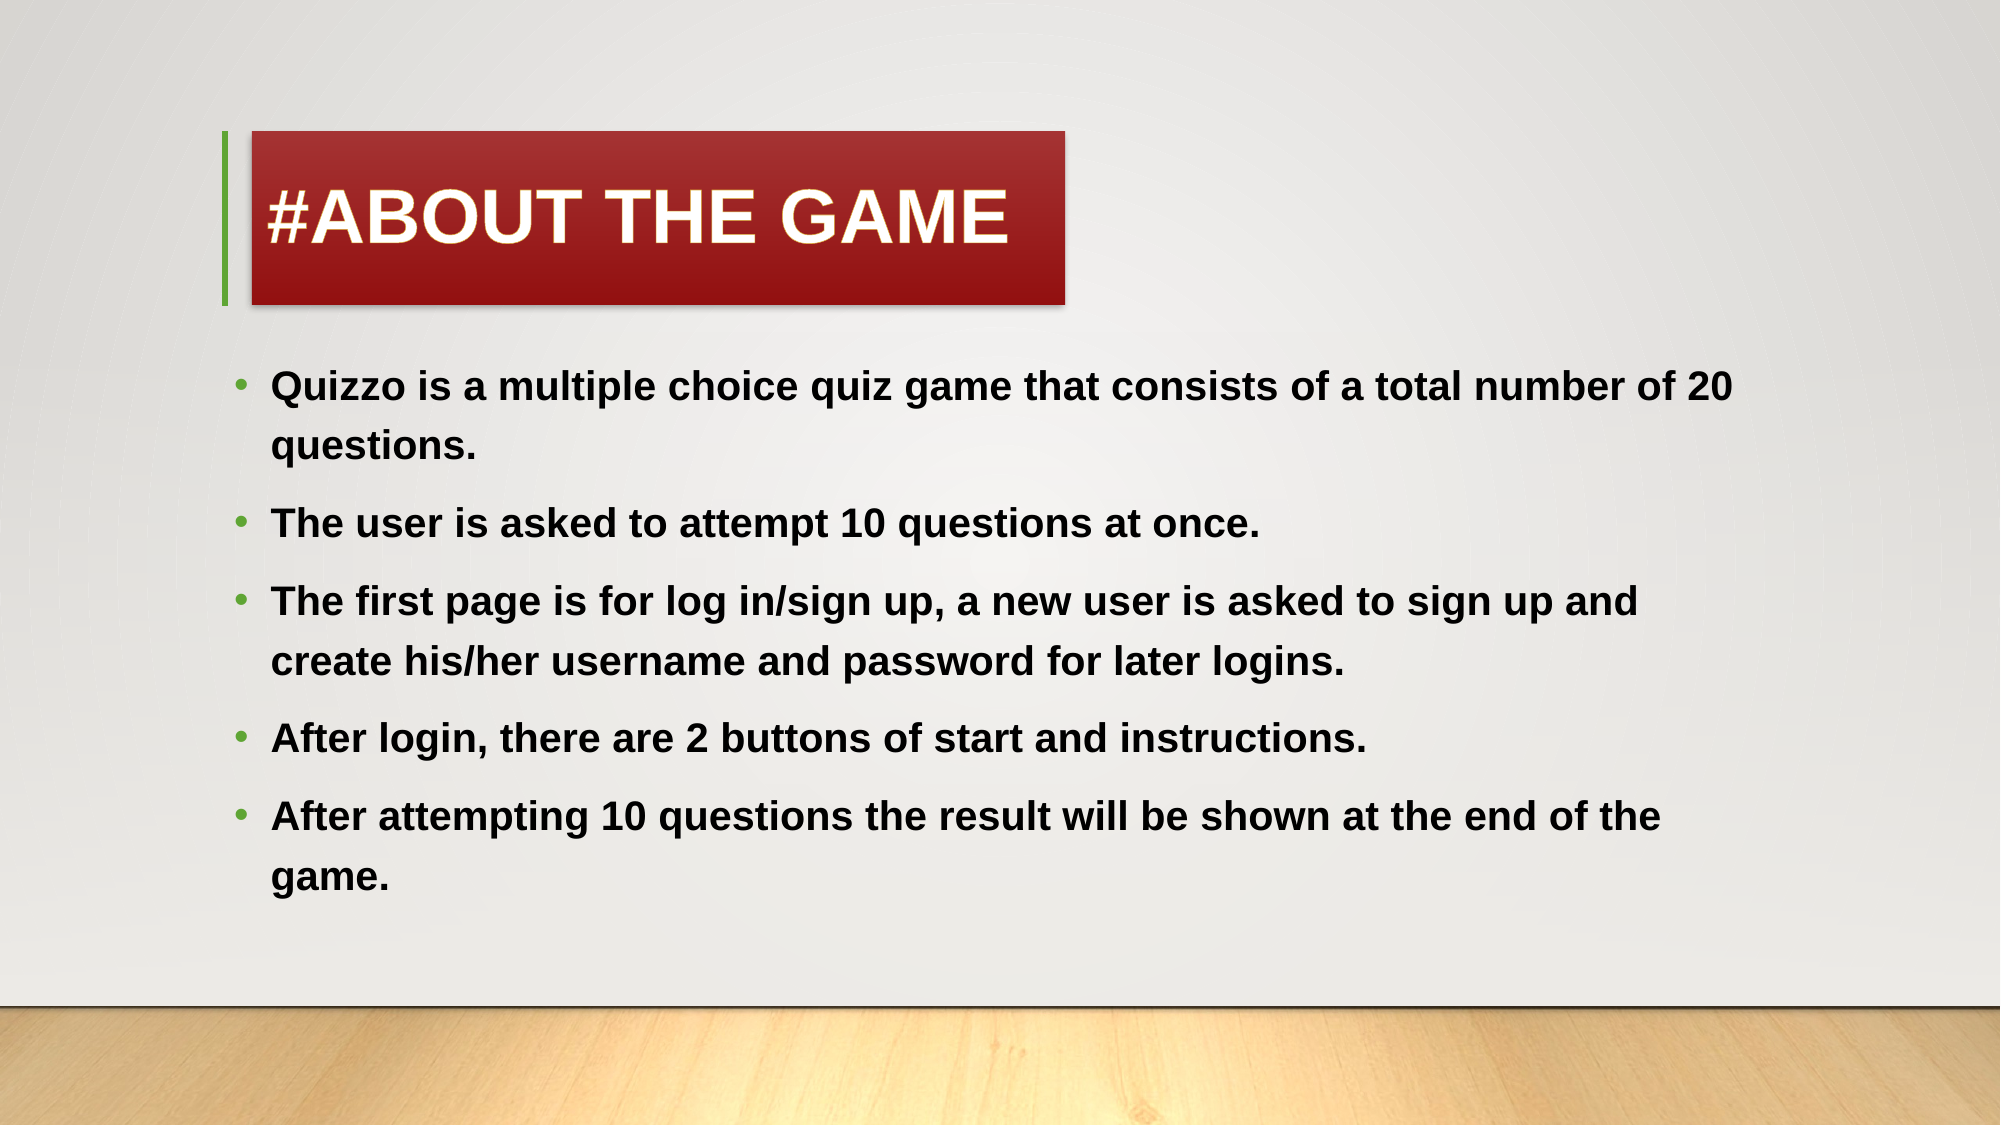

# #ABOUT THE GAME
Quizzo is a multiple choice quiz game that consists of a total number of 20 questions.
The user is asked to attempt 10 questions at once.
The first page is for log in/sign up, a new user is asked to sign up and create his/her username and password for later logins.
After login, there are 2 buttons of start and instructions.
After attempting 10 questions the result will be shown at the end of the game.